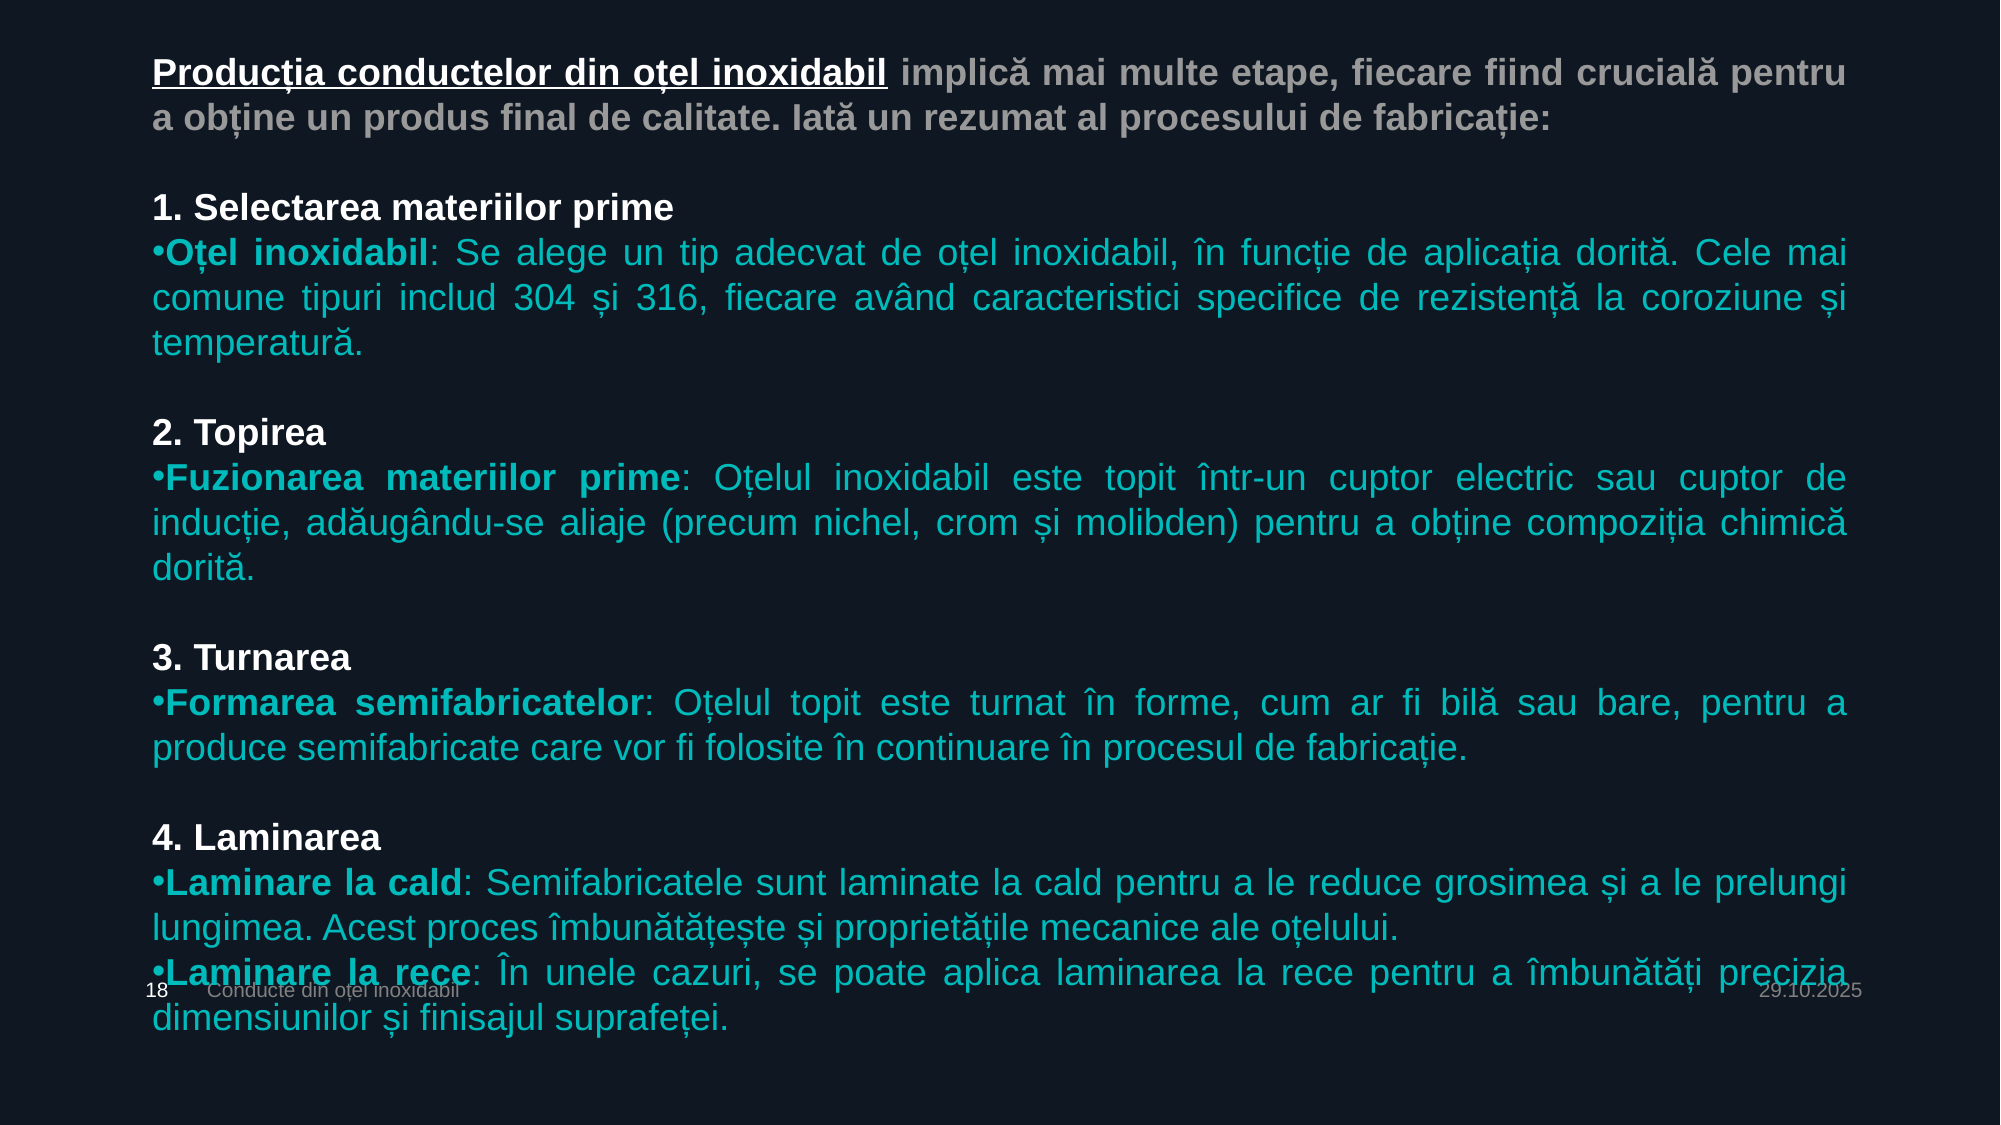

Producția conductelor din oțel inoxidabil implică mai multe etape, fiecare fiind crucială pentru a obține un produs final de calitate. Iată un rezumat al procesului de fabricație:

1. Selectarea materiilor prime
Oțel inoxidabil: Se alege un tip adecvat de oțel inoxidabil, în funcție de aplicația dorită. Cele mai comune tipuri includ 304 și 316, fiecare având caracteristici specifice de rezistență la coroziune și temperatură.

2. Topirea
Fuzionarea materiilor prime: Oțelul inoxidabil este topit într-un cuptor electric sau cuptor de inducție, adăugându-se aliaje (precum nichel, crom și molibden) pentru a obține compoziția chimică dorită.

3. Turnarea
Formarea semifabricatelor: Oțelul topit este turnat în forme, cum ar fi bilă sau bare, pentru a produce semifabricate care vor fi folosite în continuare în procesul de fabricație.

4. Laminarea
Laminare la cald: Semifabricatele sunt laminate la cald pentru a le reduce grosimea și a le prelungi lungimea. Acest proces îmbunătățește și proprietățile mecanice ale oțelului.
Laminare la rece: În unele cazuri, se poate aplica laminarea la rece pentru a îmbunătăți precizia dimensiunilor și finisajul suprafeței.
Conducte din oțel inoxidabil
29.10.2025
18